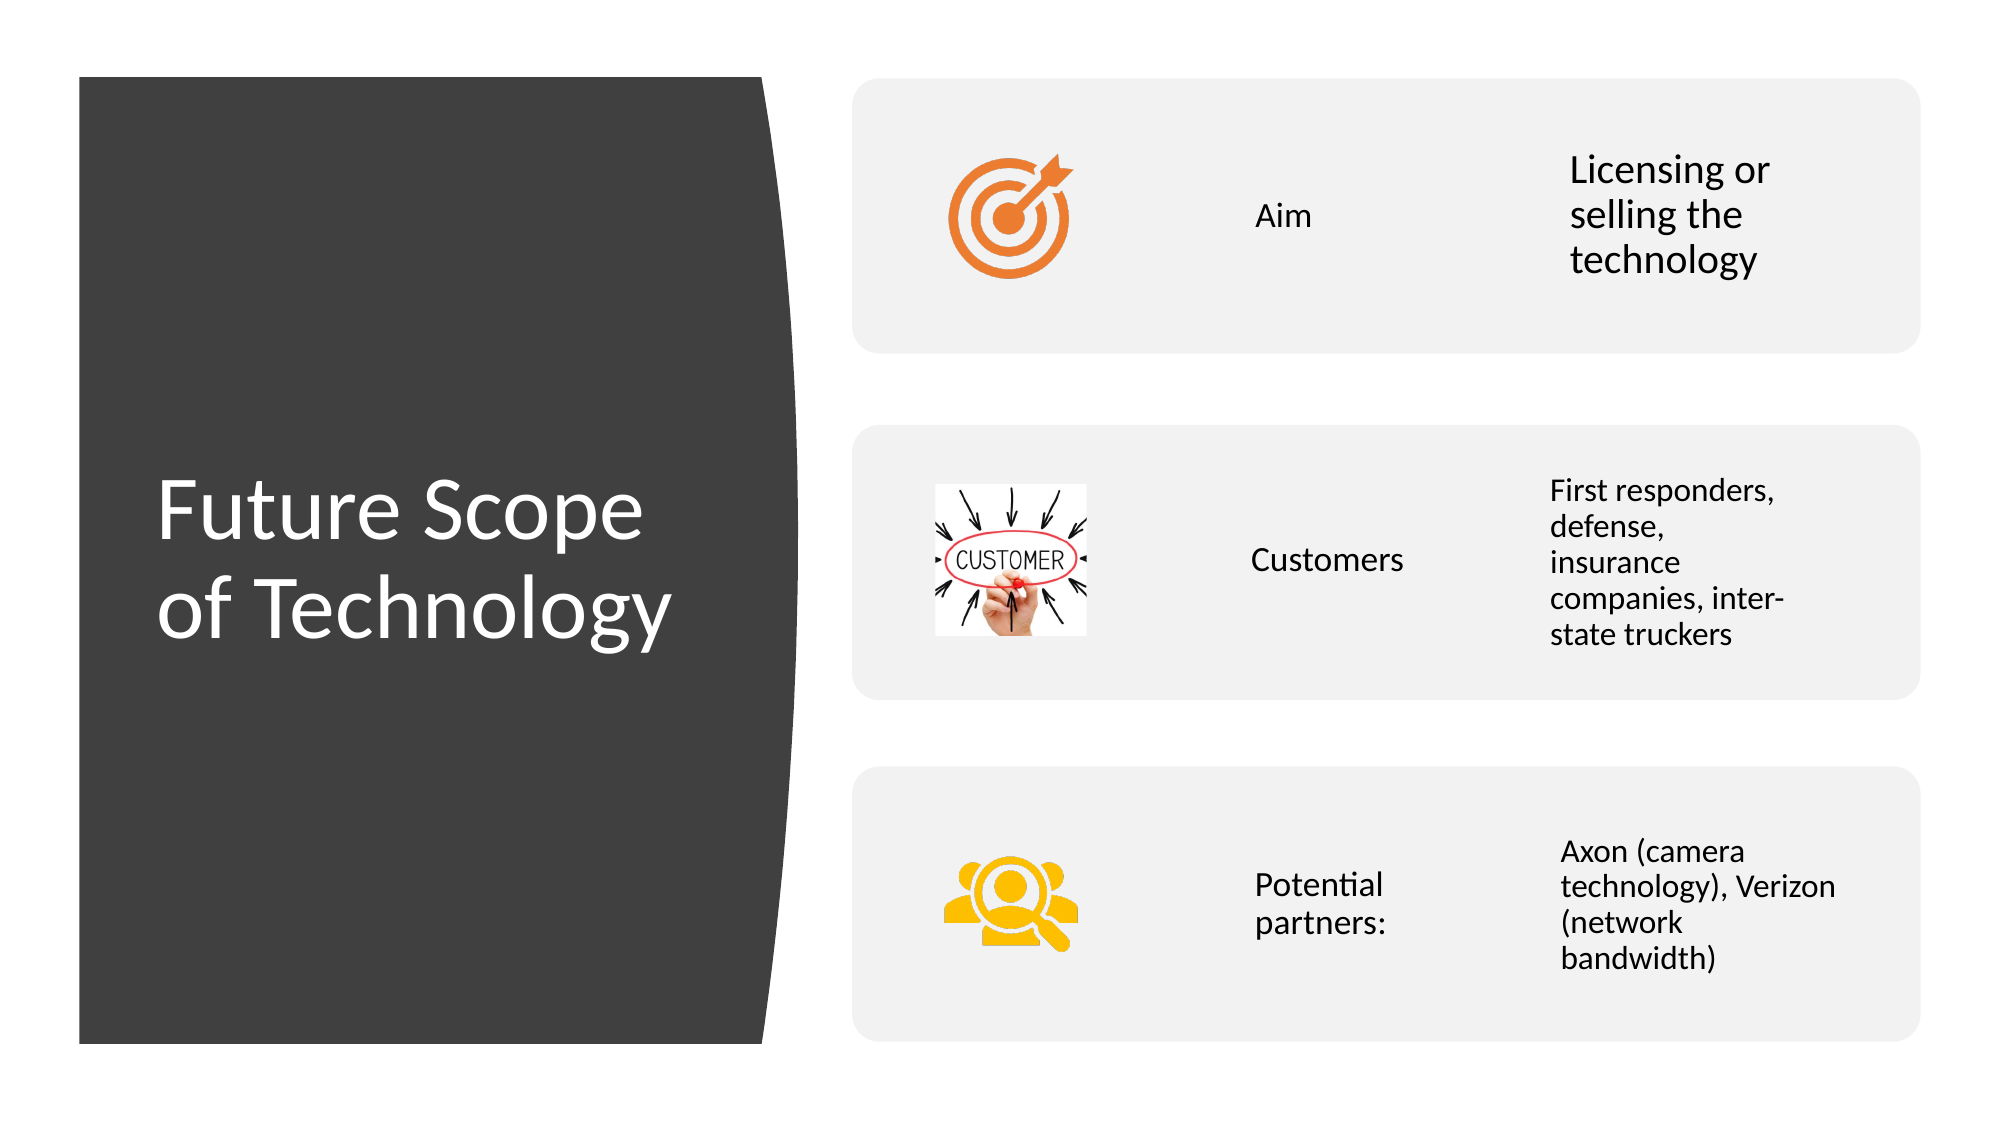

Aim
Licensing or selling the technology
Customers
First responders, defense, insurance companies, inter-state truckers
Potential partners:
Axon (camera technology), Verizon (network bandwidth)

# Future Scope of Technology